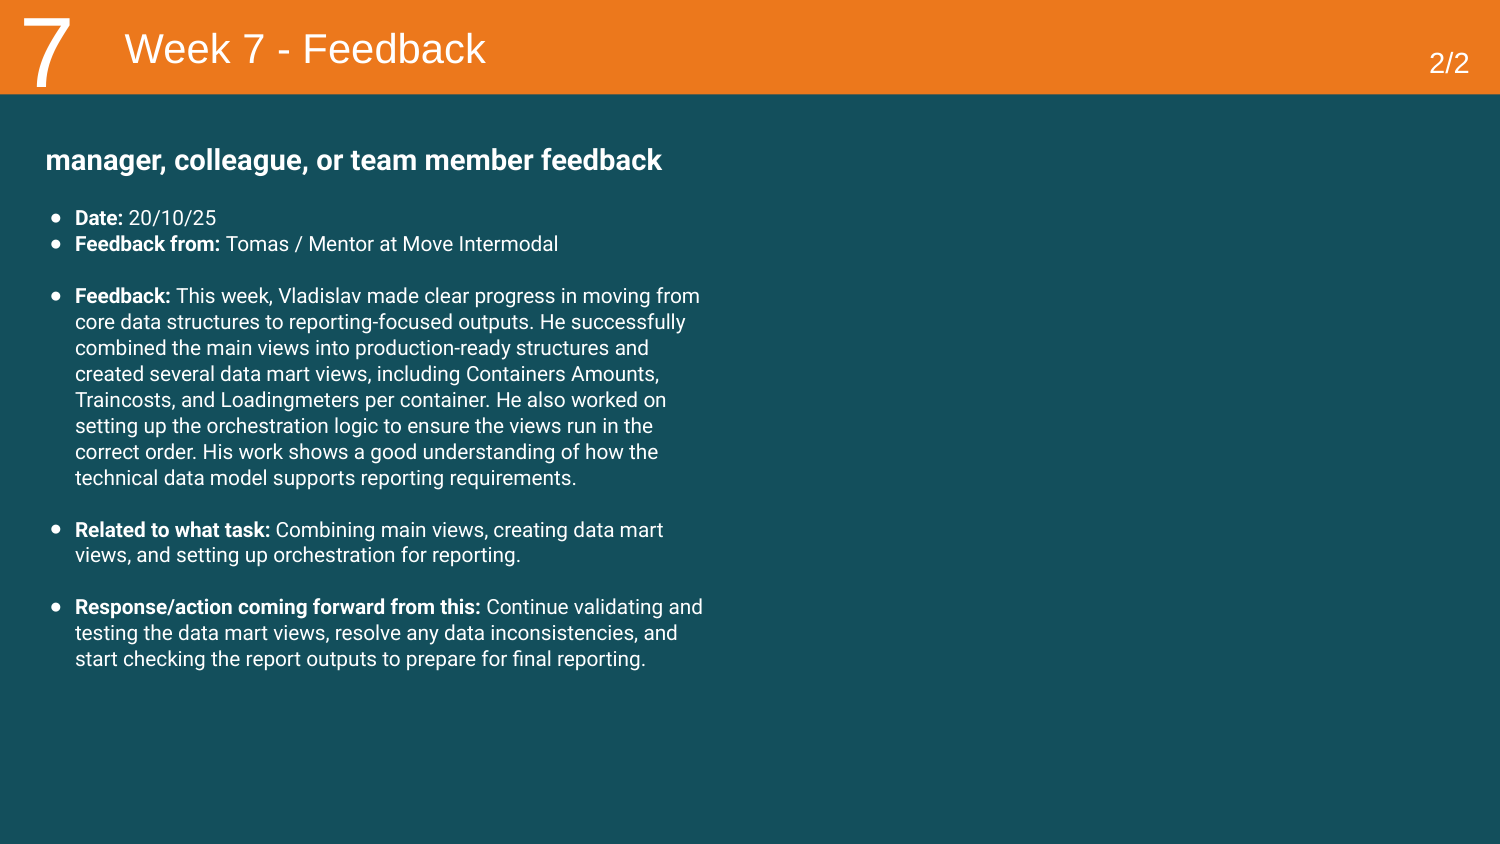

7
# Week 7 - Feedback
2/2
manager, colleague, or team member feedback
Date: 20/10/25
Feedback from: Tomas / Mentor at Move Intermodal

Feedback: This week, Vladislav made clear progress in moving from core data structures to reporting-focused outputs. He successfully combined the main views into production-ready structures and created several data mart views, including Containers Amounts, Traincosts, and Loadingmeters per container. He also worked on setting up the orchestration logic to ensure the views run in the correct order. His work shows a good understanding of how the technical data model supports reporting requirements.

Related to what task: Combining main views, creating data mart views, and setting up orchestration for reporting.

Response/action coming forward from this: Continue validating and testing the data mart views, resolve any data inconsistencies, and start checking the report outputs to prepare for final reporting.